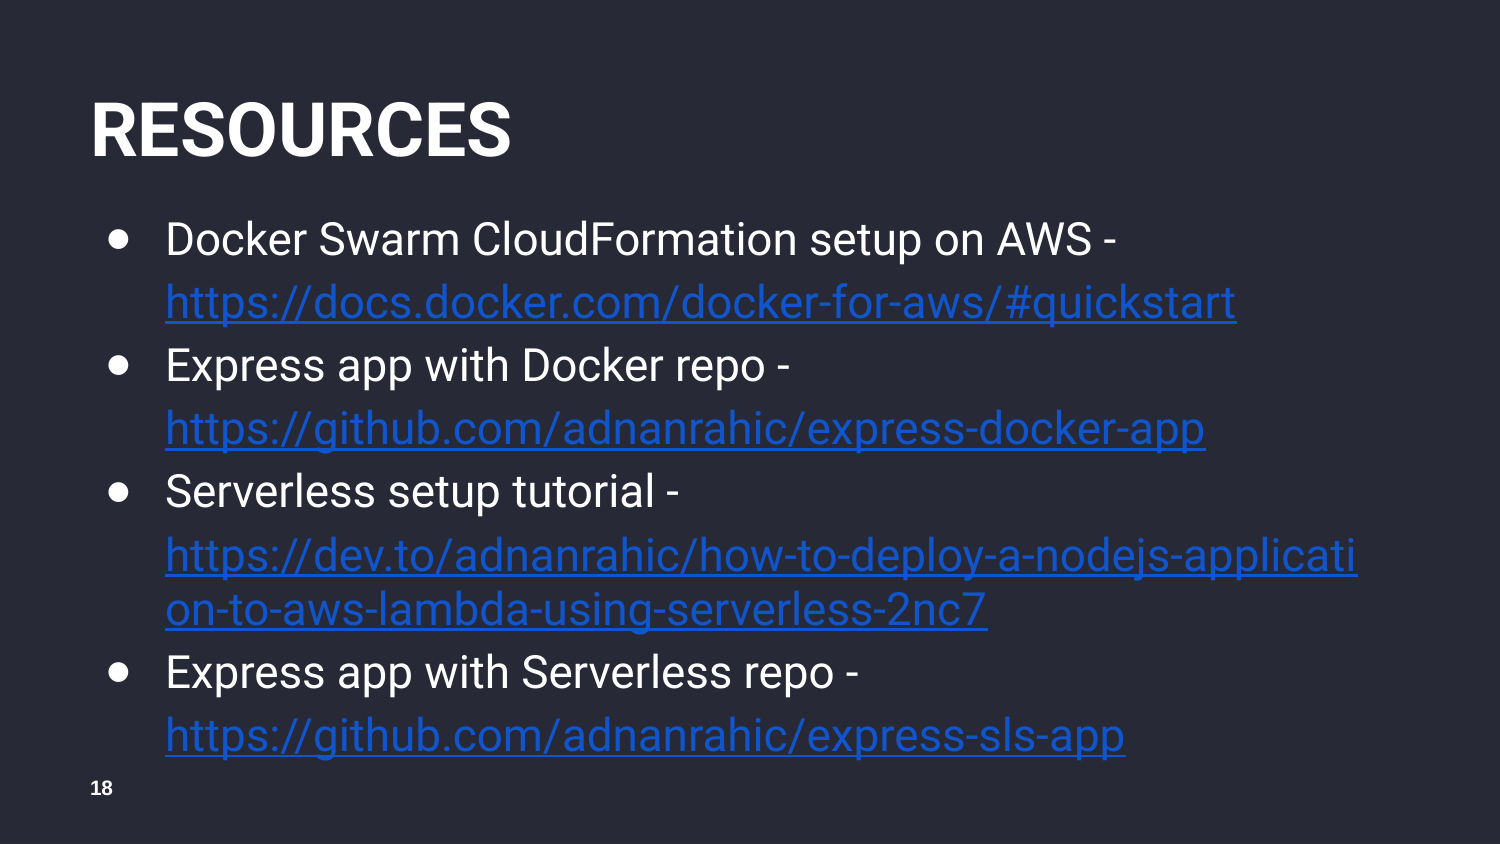

RESOURCES
Docker Swarm CloudFormation setup on AWS - https://docs.docker.com/docker-for-aws/#quickstart
Express app with Docker repo - https://github.com/adnanrahic/express-docker-app
Serverless setup tutorial - https://dev.to/adnanrahic/how-to-deploy-a-nodejs-application-to-aws-lambda-using-serverless-2nc7
Express app with Serverless repo - https://github.com/adnanrahic/express-sls-app

18